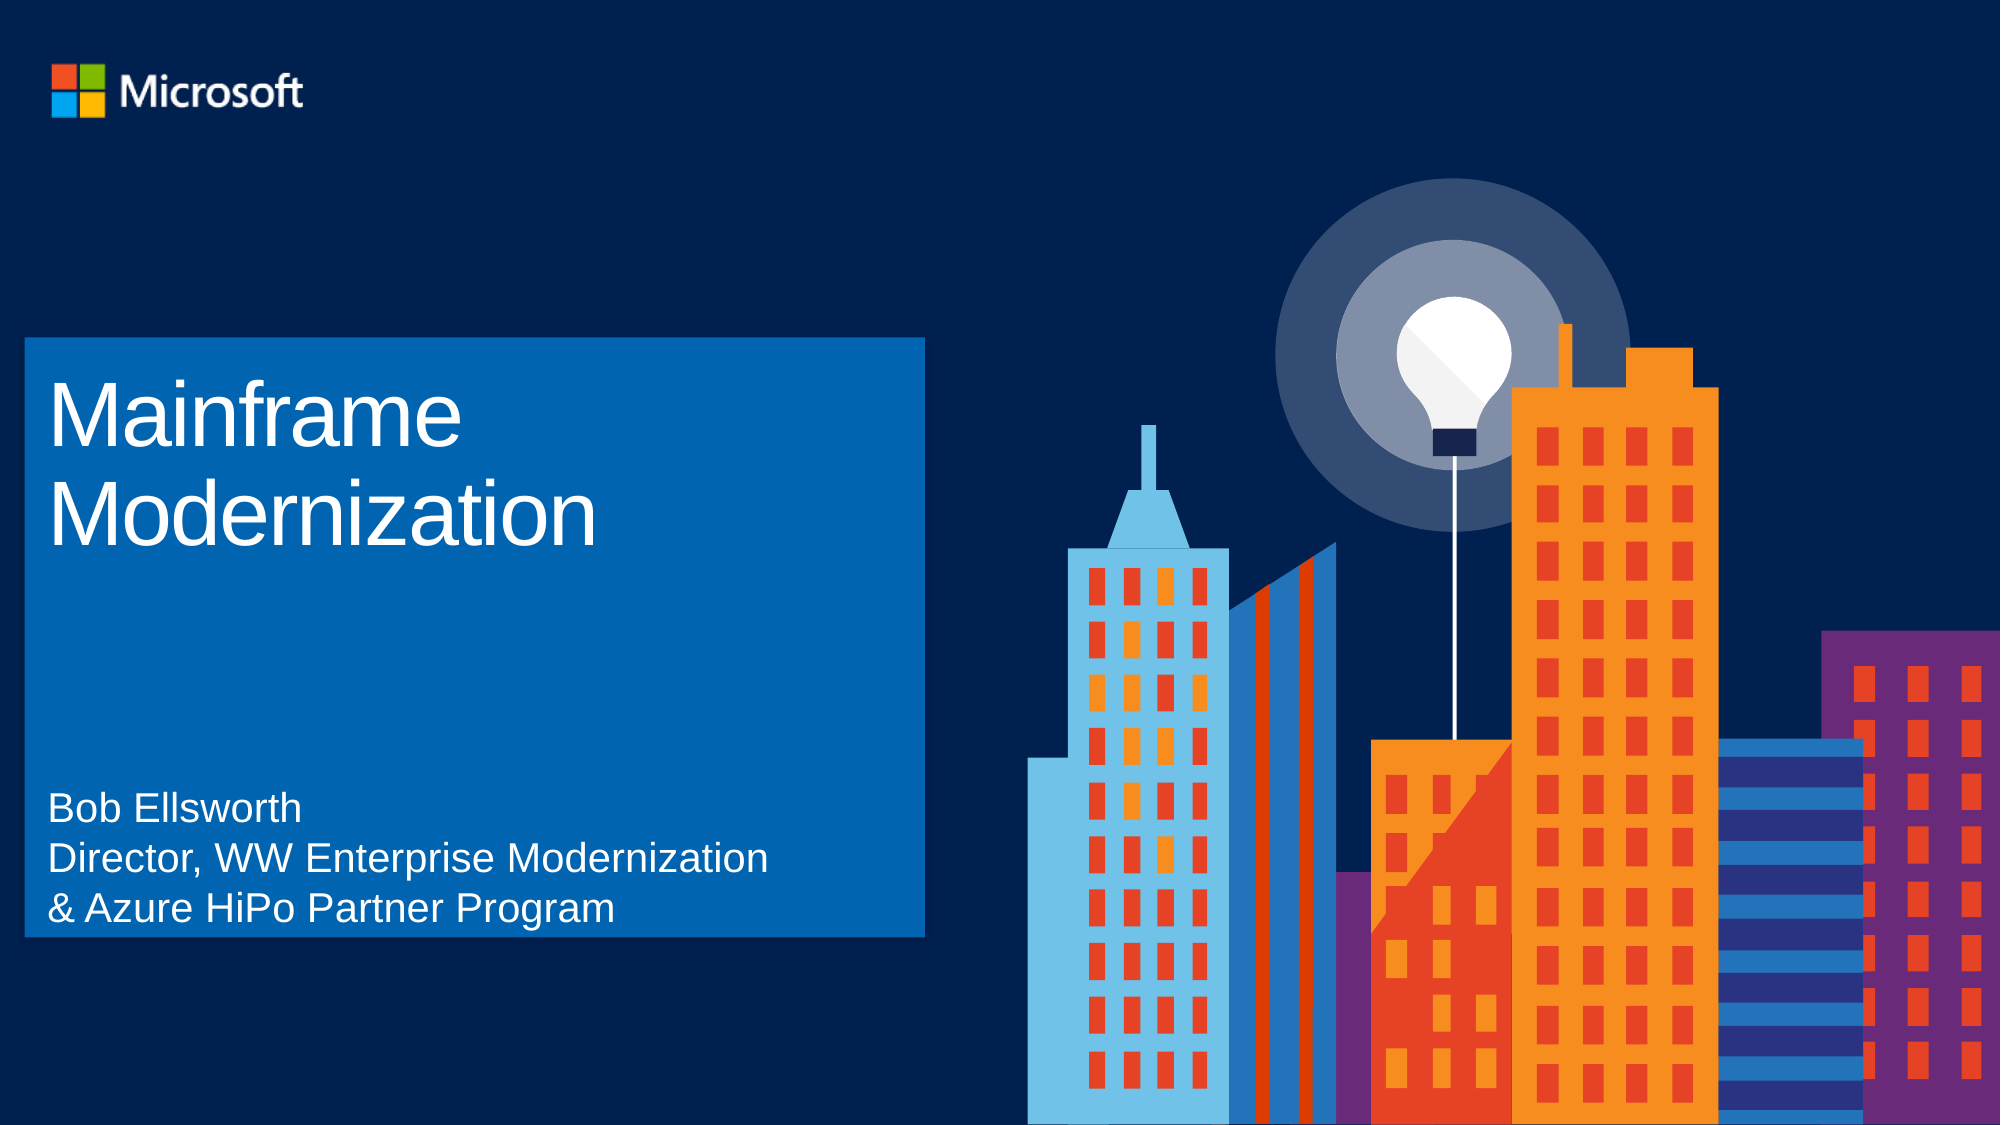

# Mainframe Modernization
Bob Ellsworth
Director, WW Enterprise Modernization
& Azure HiPo Partner Program